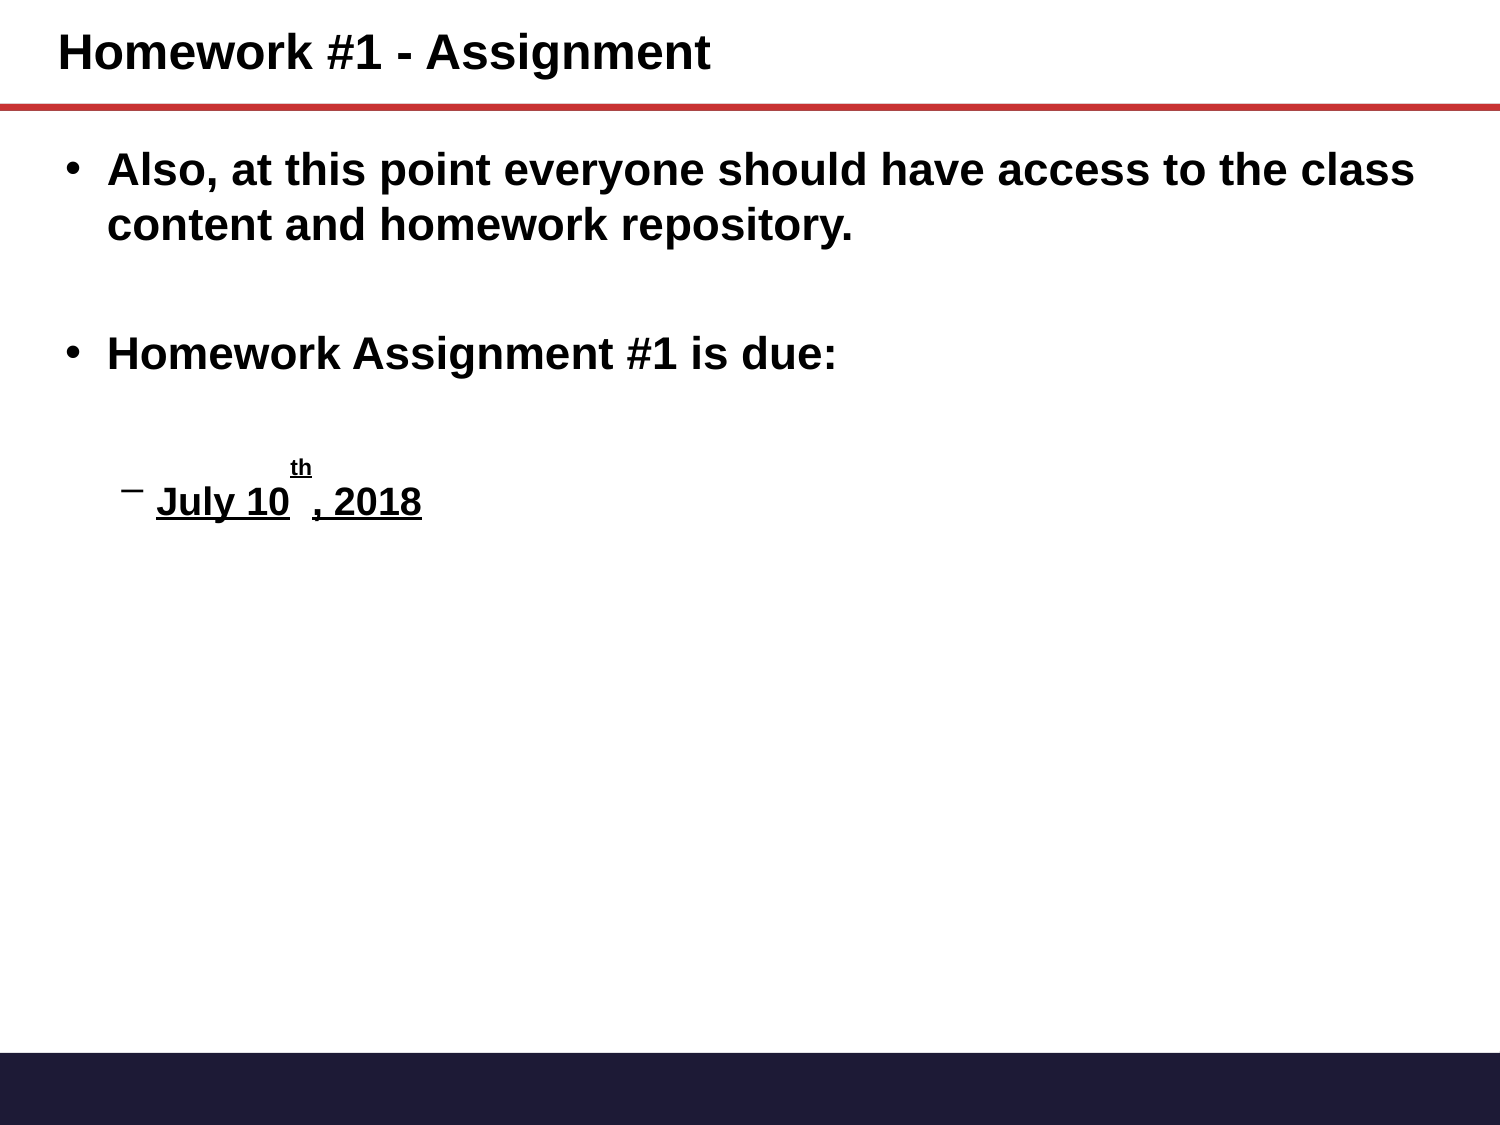

Homework #1 - Assignment
Also, at this point everyone should have access to the class content and homework repository.

Homework Assignment #1 is due:

July 10th, 2018